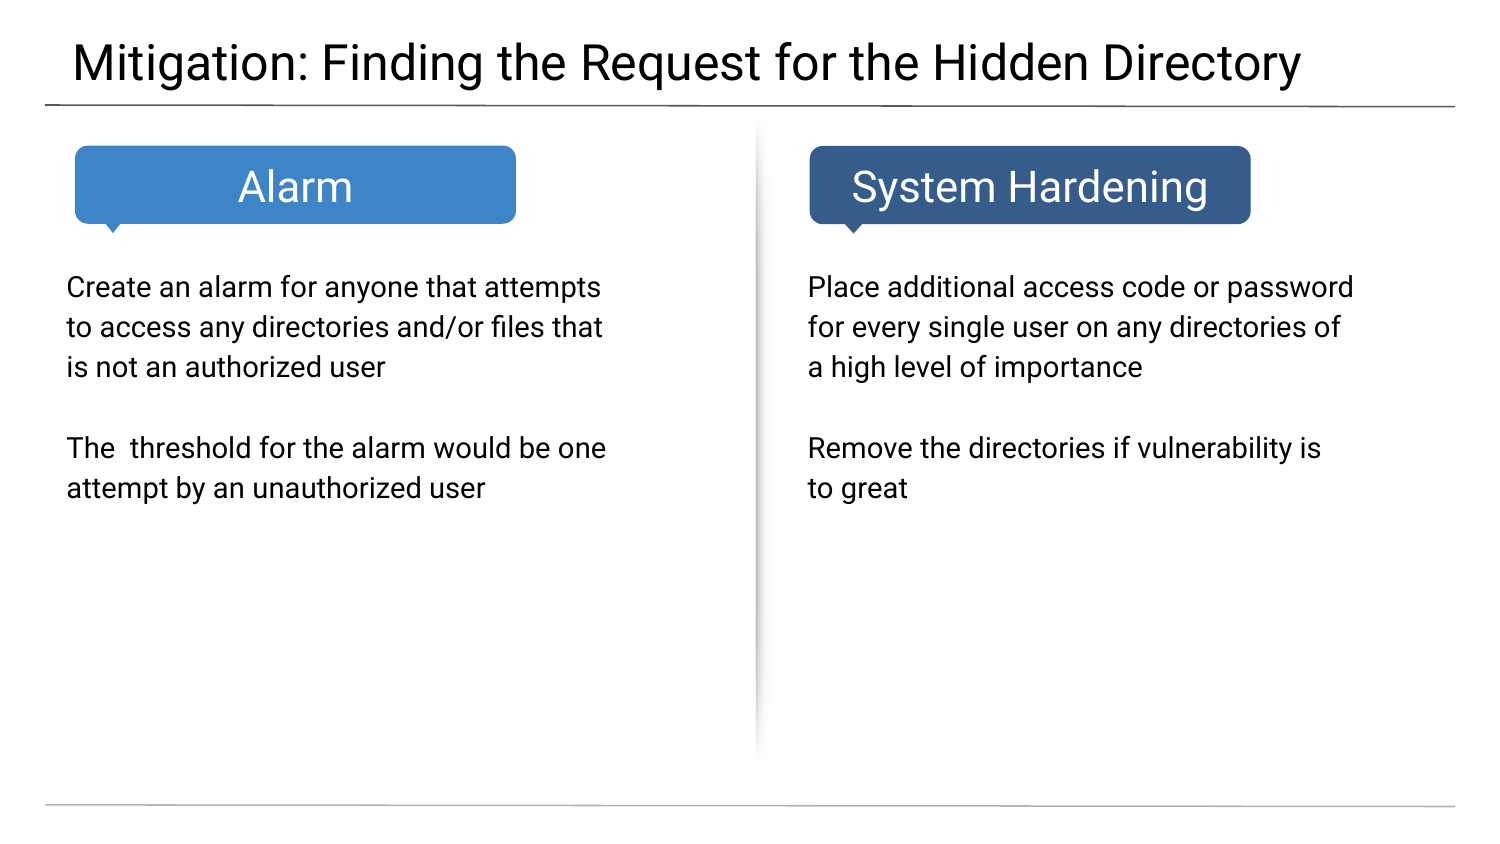

# Mitigation: Finding the Request for the Hidden Directory
Create an alarm for anyone that attempts to access any directories and/or files that is not an authorized user

The  threshold for the alarm would be one attempt by an unauthorized user

Place additional access code or password for every single user on any directories of a high level of importance

Remove the directories if vulnerability is
to great